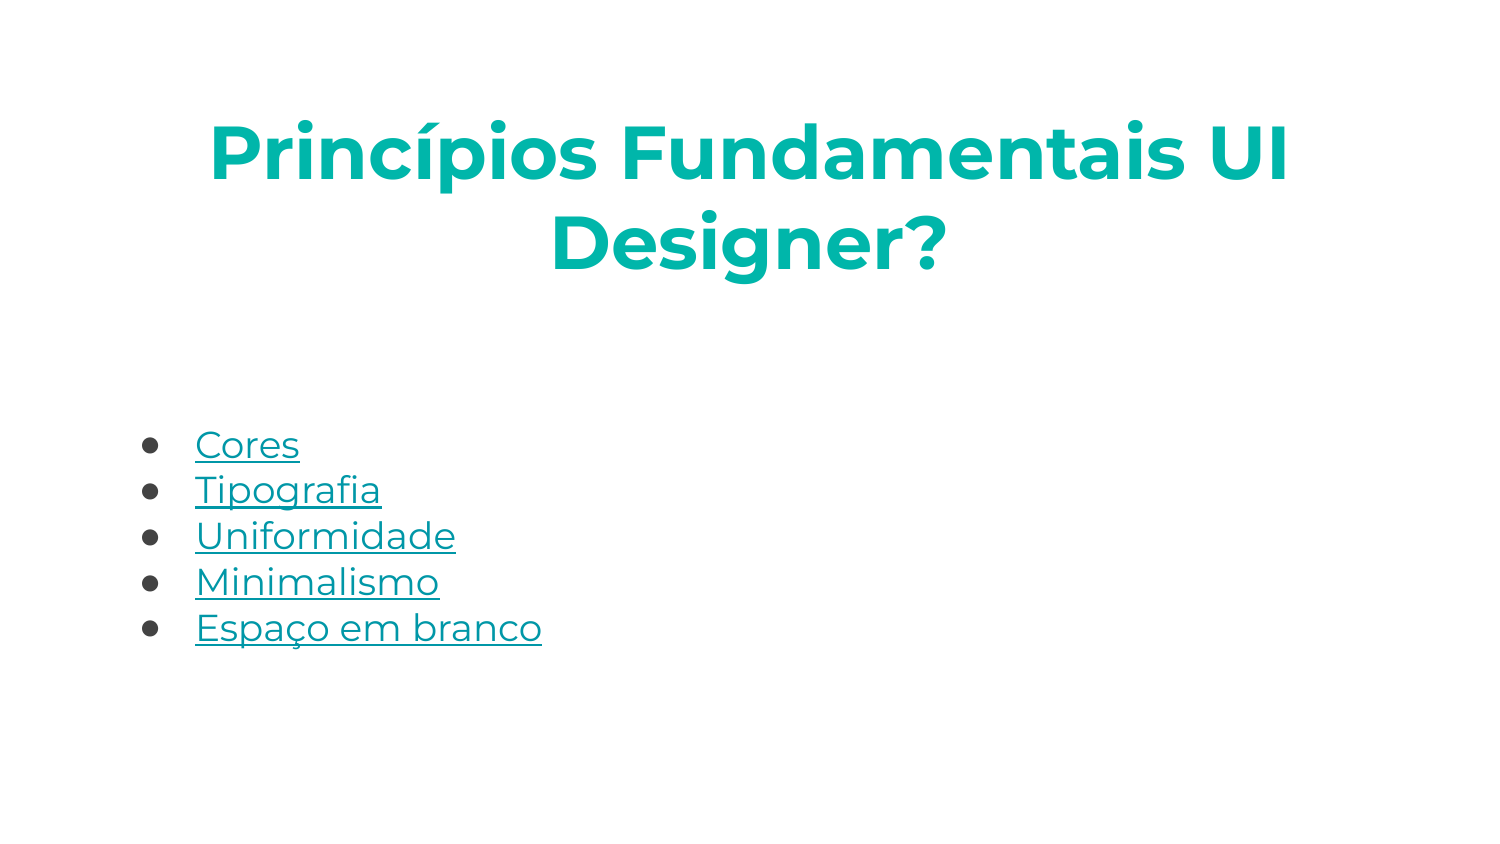

Princípios Fundamentais UI Designer?

Cores
Tipografia
Uniformidade
Minimalismo
Espaço em branco